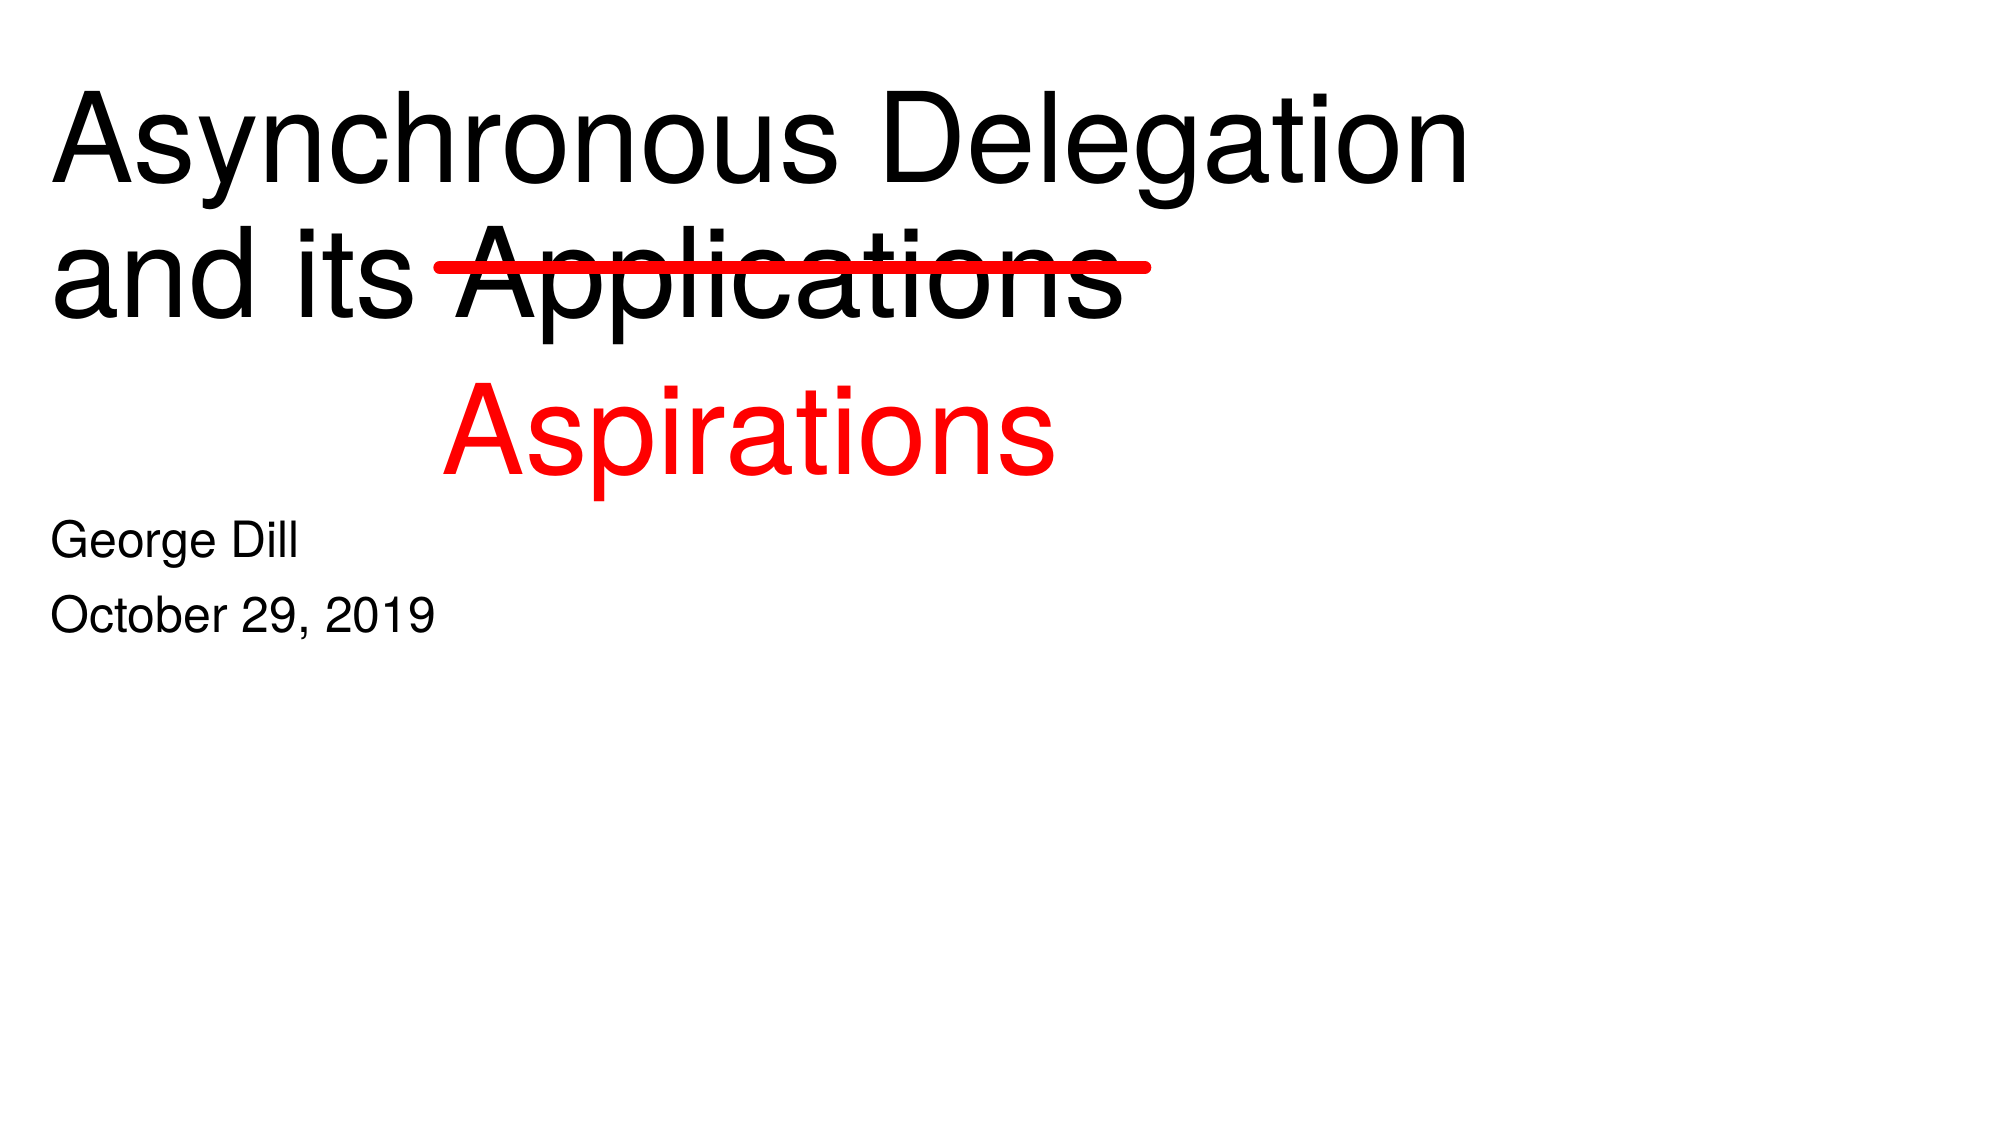

# Asynchronous Delegation and its Applications
Aspirations
George Dill
October 29, 2019